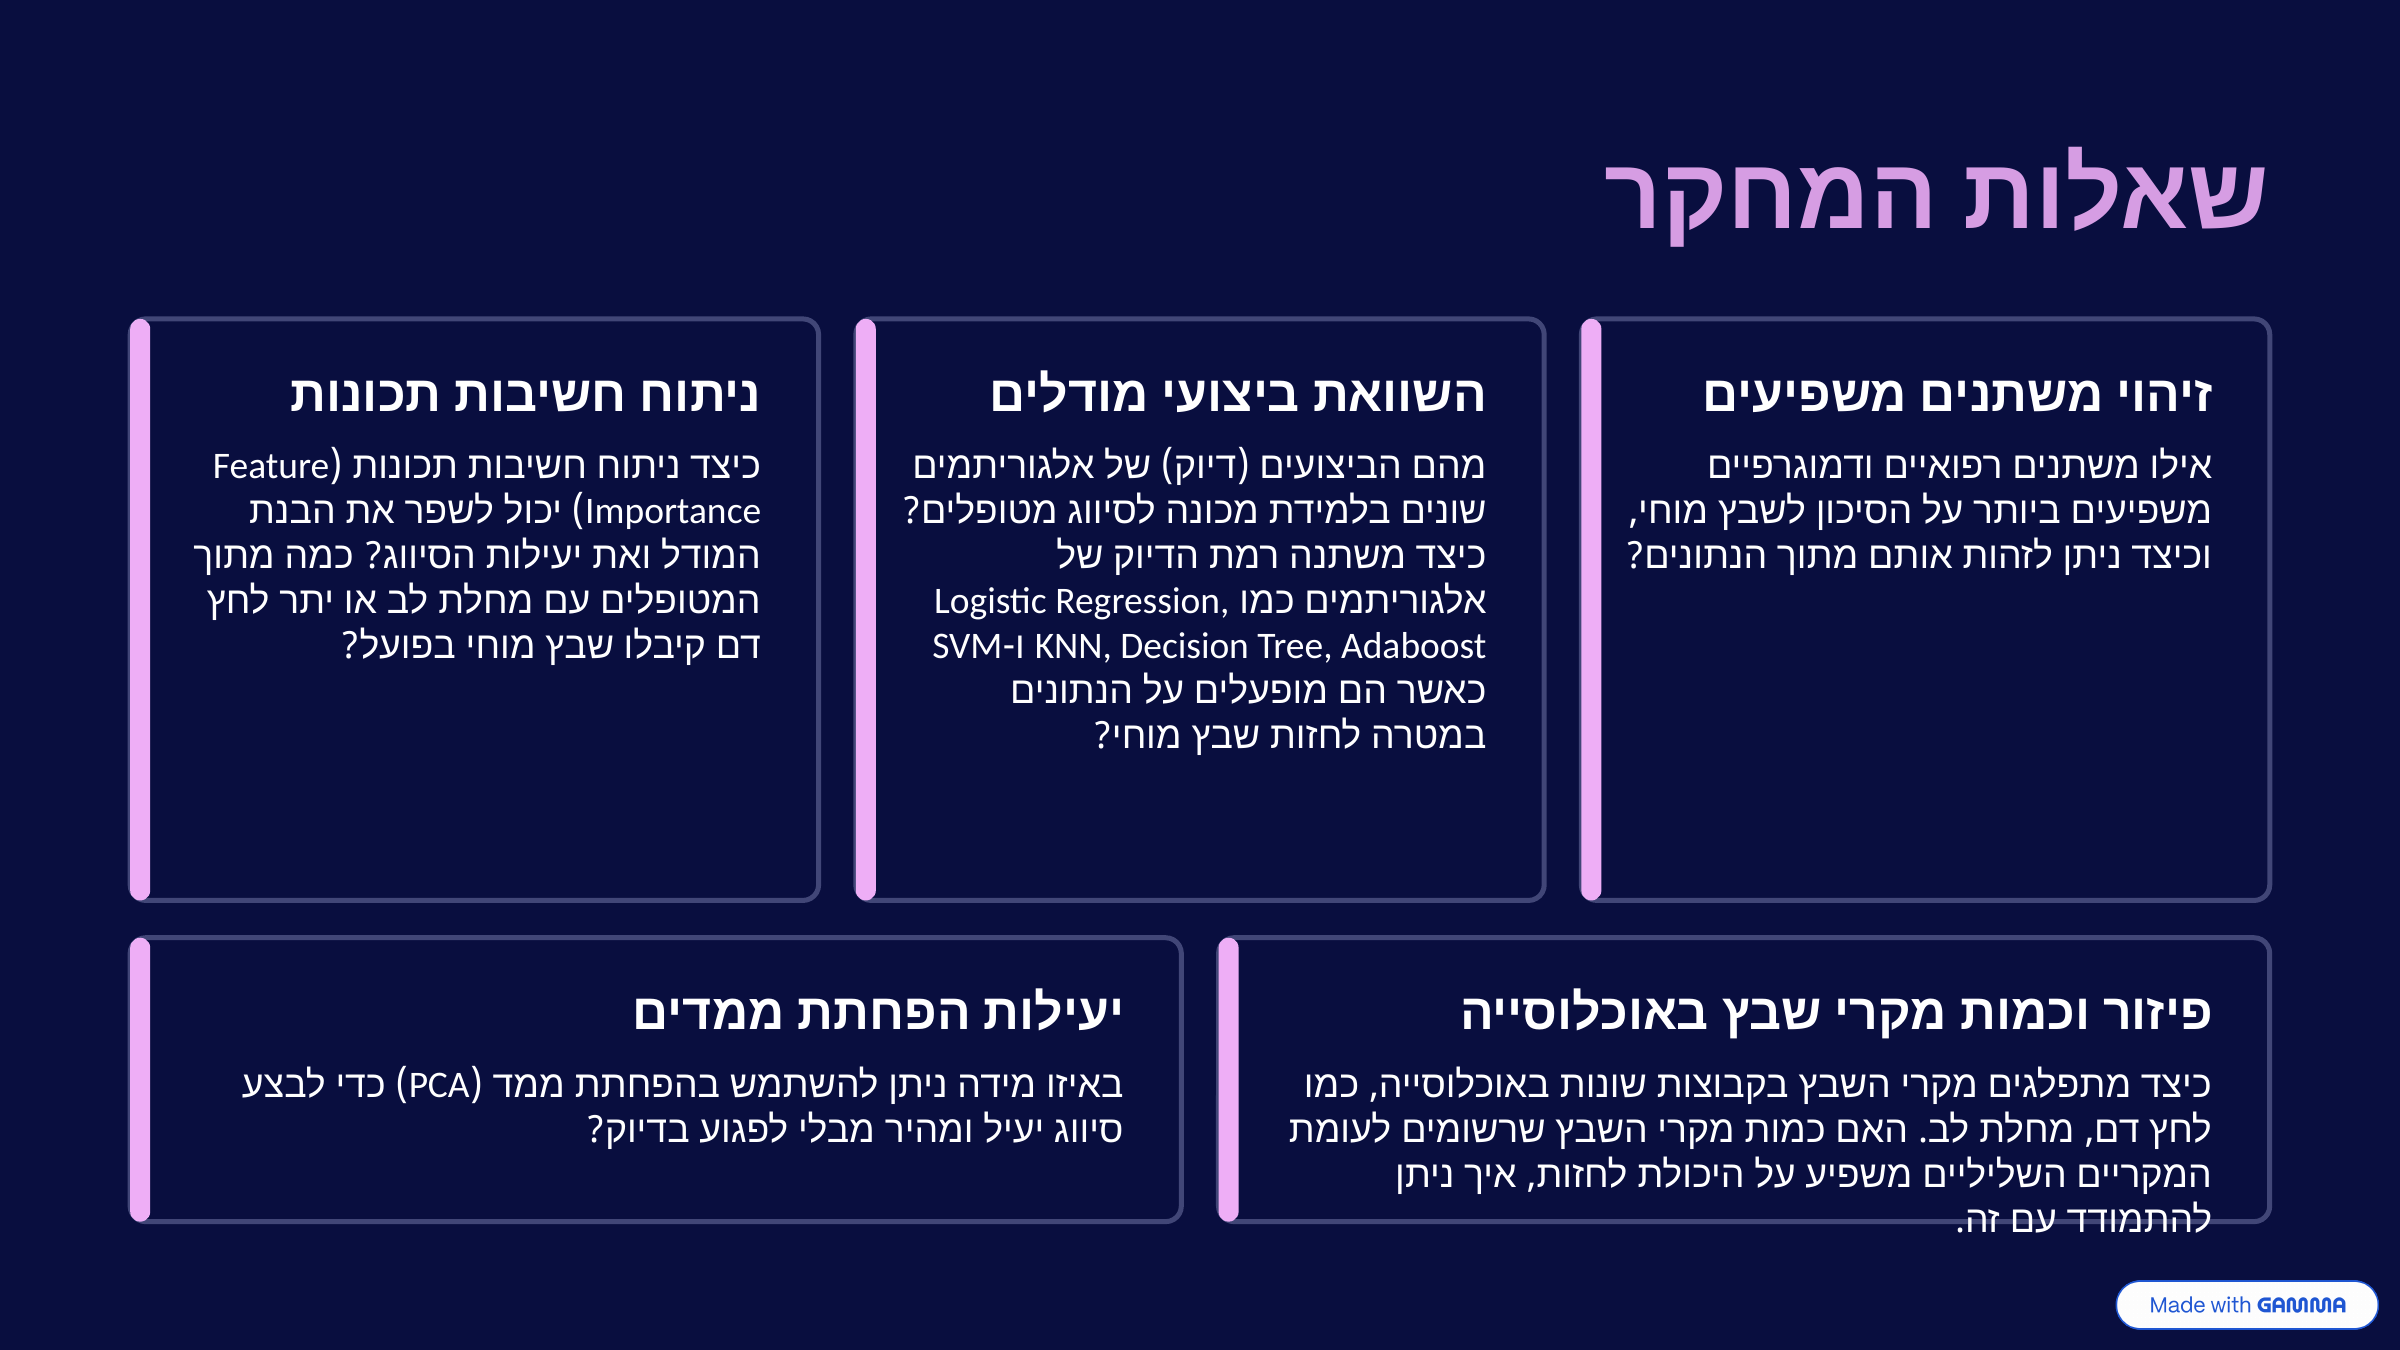

שאלות המחקר

ניתוח חשיבות תכונות
השוואת ביצועי מודלים
זיהוי משתנים משפיעים
כיצד ניתוח חשיבות תכונות (Feature Importance) יכול לשפר את הבנת המודל ואת יעילות הסיווג? כמה מתוך המטופלים עם מחלת לב או יתר לחץ דם קיבלו שבץ מוחי בפועל?
מהם הביצועים (דיוק) של אלגוריתמים שונים בלמידת מכונה לסיווג מטופלים? כיצד משתנה רמת הדיוק של אלגוריתמים כמו Logistic Regression, KNN, Decision Tree, Adaboost ו-SVM כאשר הם מופעלים על הנתונים במטרה לחזות שבץ מוחי?
אילו משתנים רפואיים ודמוגרפיים משפיעים ביותר על הסיכון לשבץ מוחי, וכיצד ניתן לזהות אותם מתוך הנתונים?

יעילות הפחתת ממדים
פיזור וכמות מקרי שבץ באוכלוסייה
באיזו מידה ניתן להשתמש בהפחתת ממד (PCA) כדי לבצע סיווג יעיל ומהיר מבלי לפגוע בדיוק?
כיצד מתפלגים מקרי השבץ בקבוצות שונות באוכלוסייה, כמו לחץ דם, מחלת לב. האם כמות מקרי השבץ שרשומים לעומת המקריים השליליים משפיע על היכולת לחזות, איך ניתן להתמודד עם זה.